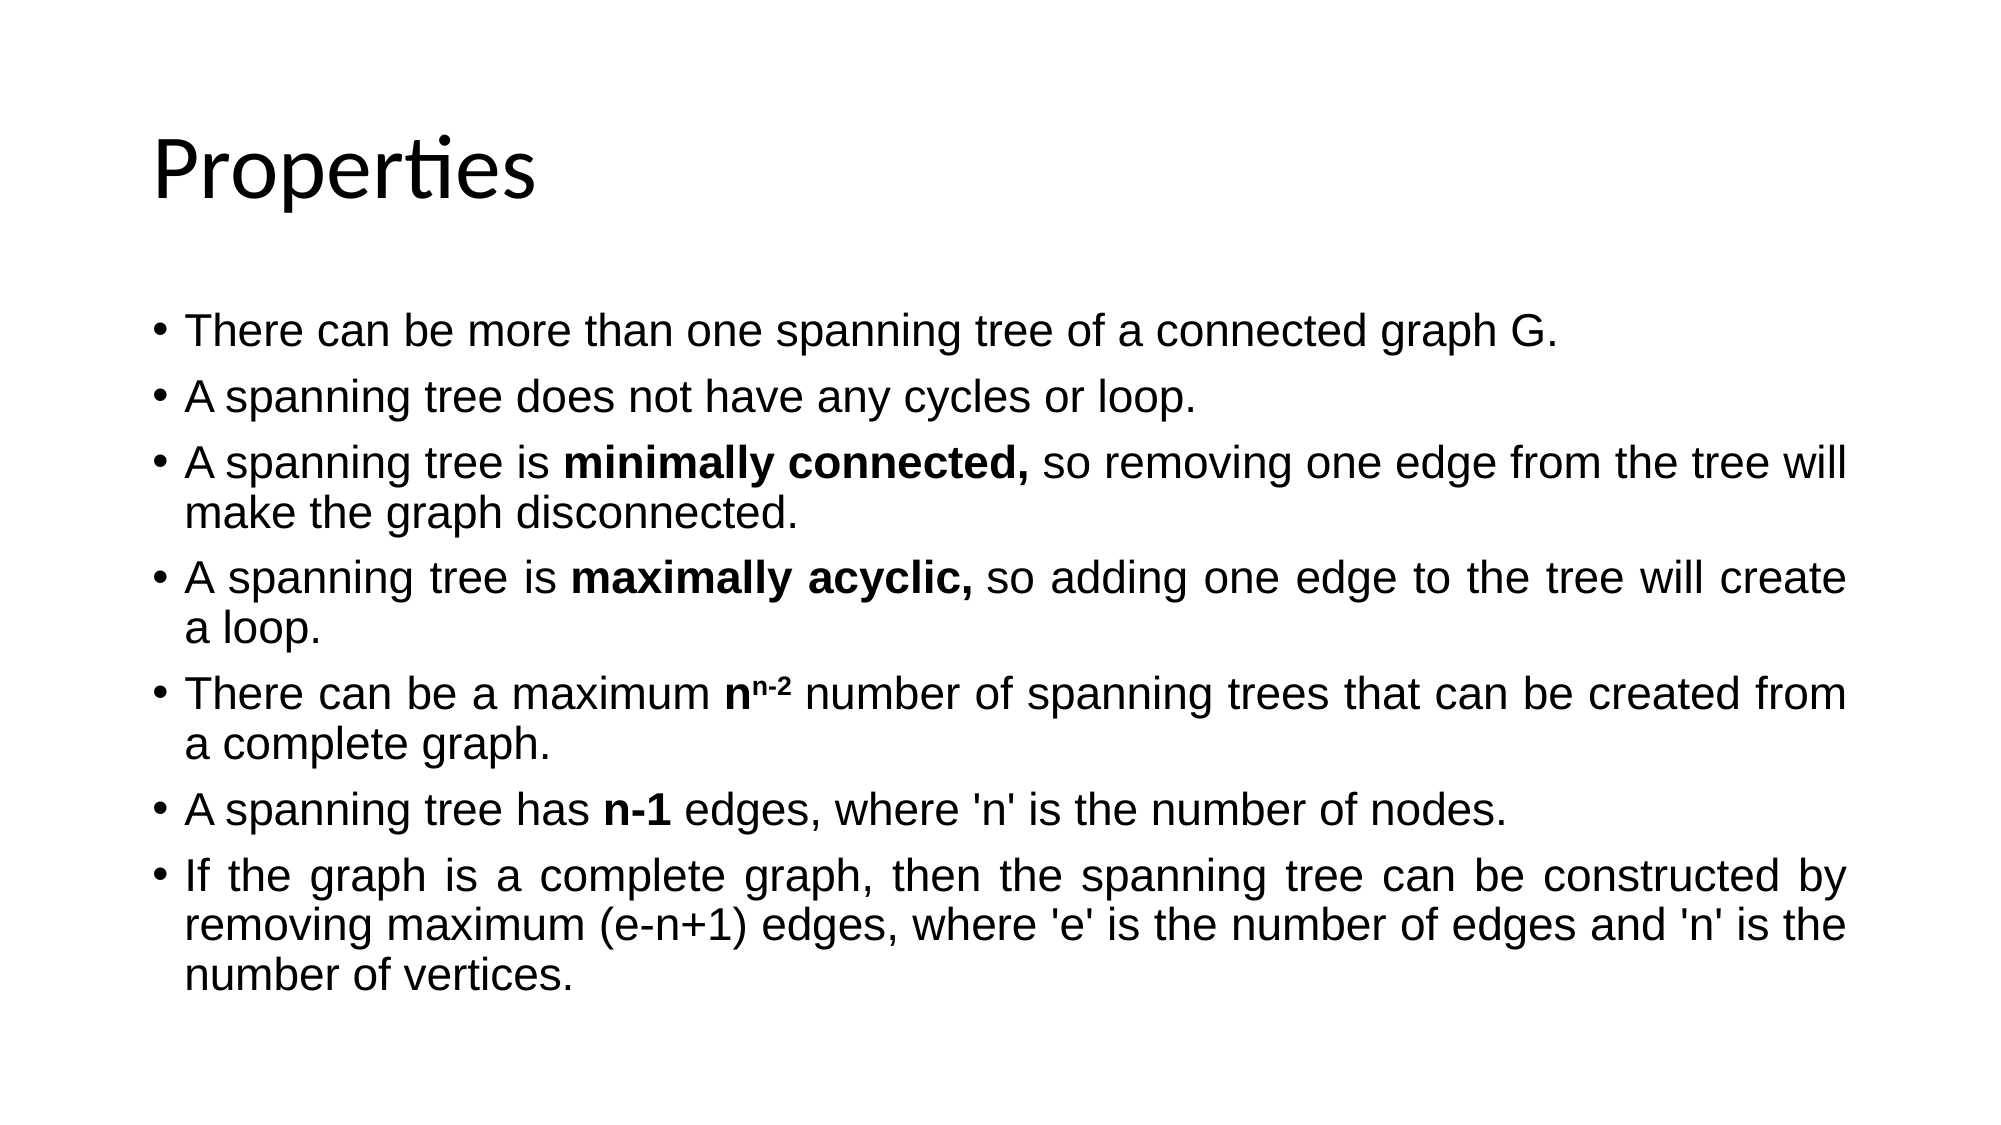

# Properties
There can be more than one spanning tree of a connected graph G.
A spanning tree does not have any cycles or loop.
A spanning tree is minimally connected, so removing one edge from the tree will make the graph disconnected.
A spanning tree is maximally acyclic, so adding one edge to the tree will create a loop.
There can be a maximum nn-2 number of spanning trees that can be created from a complete graph.
A spanning tree has n-1 edges, where 'n' is the number of nodes.
If the graph is a complete graph, then the spanning tree can be constructed by removing maximum (e-n+1) edges, where 'e' is the number of edges and 'n' is the number of vertices.